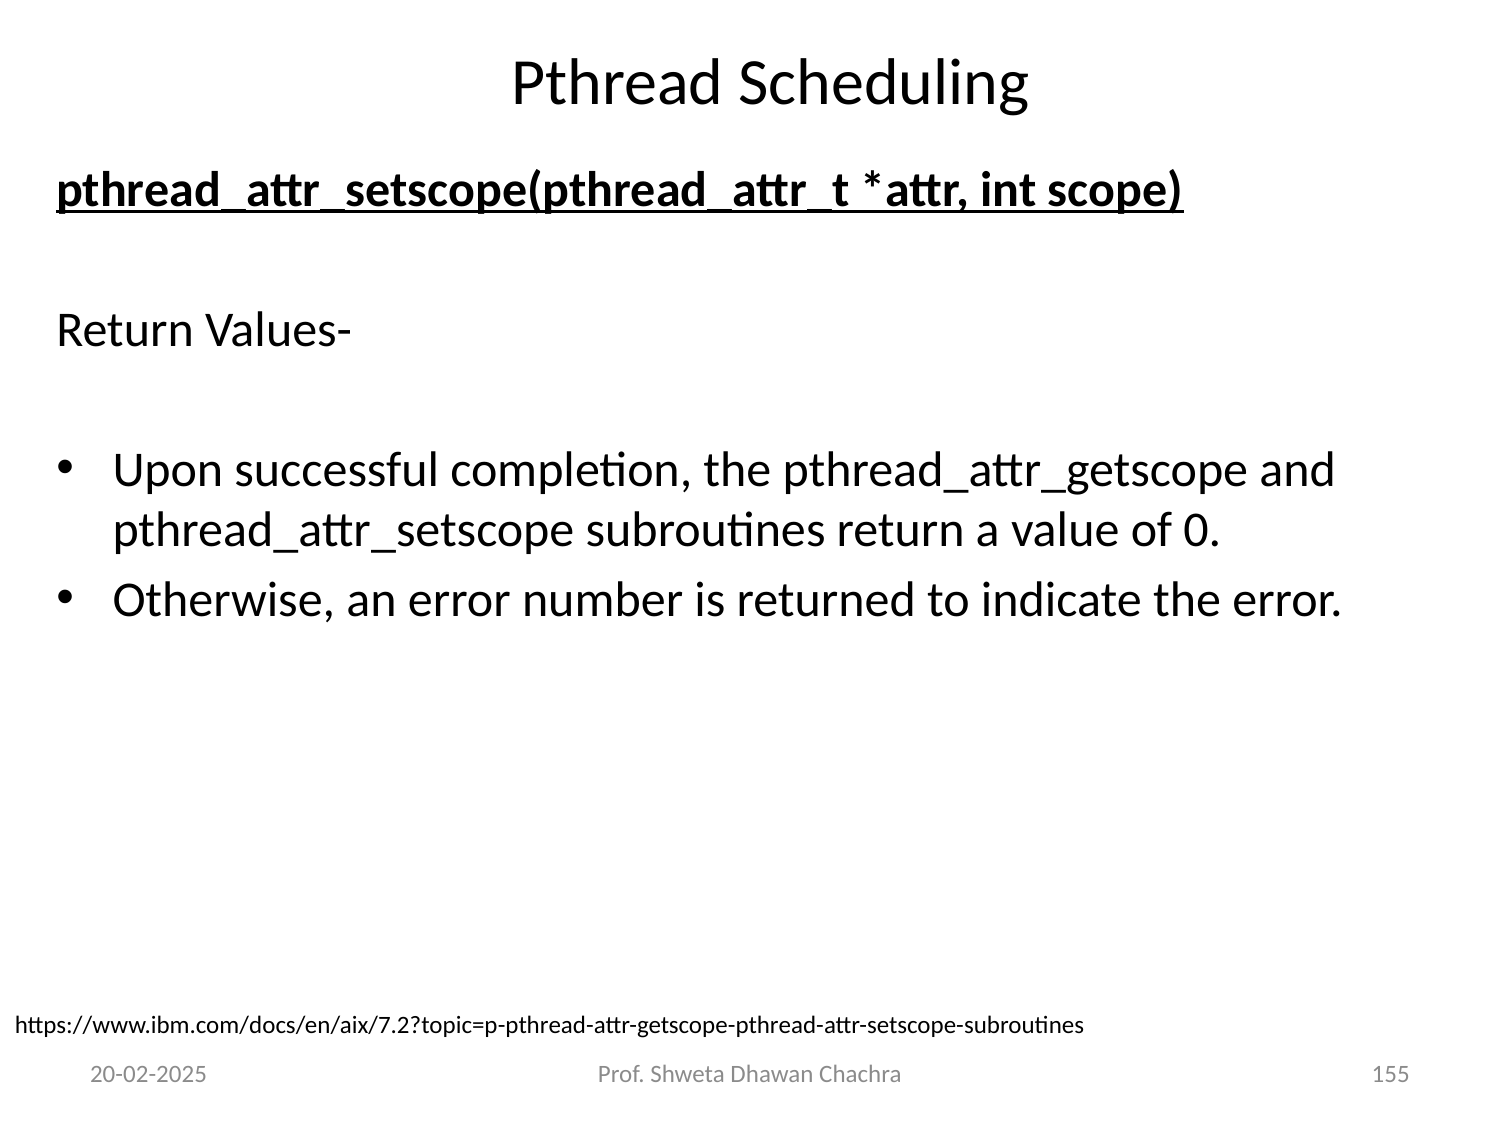

# Pthread Scheduling
pthread_attr_setscope(pthread_attr_t *attr, int scope)

Return Values-

Upon successful completion, the pthread_attr_getscope and pthread_attr_setscope subroutines return a value of 0.
Otherwise, an error number is returned to indicate the error.

https://www.ibm.com/docs/en/aix/7.2?topic=p-pthread-attr-getscope-pthread-attr-setscope-subroutines
20-02-2025
Prof. Shweta Dhawan Chachra
155